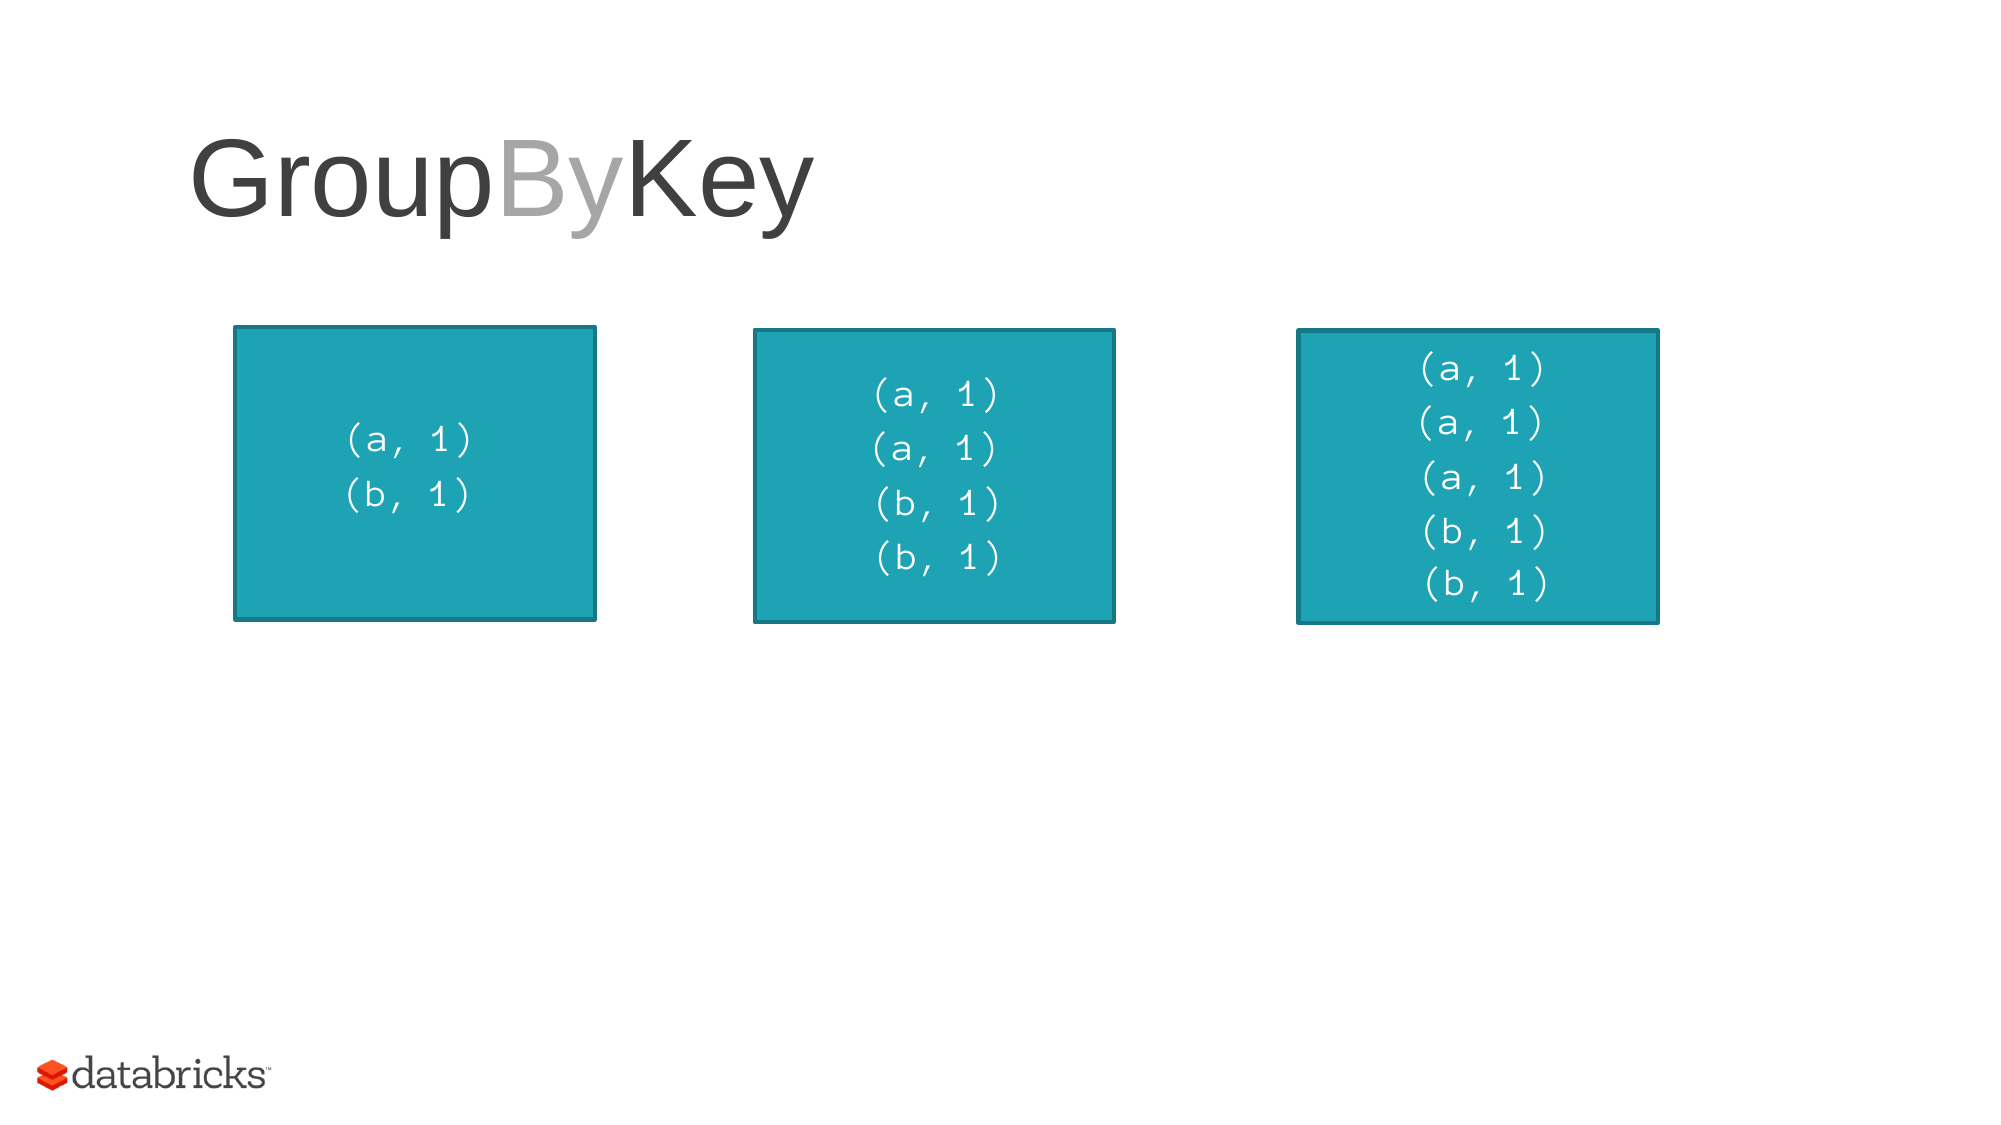

# GroupByKey

(a, 1)
(a, 1)
(a, 1)
(a, 1)
(a, 1)
(a, 1)
(b, 1)
(b, 1)
(b, 1)
(b, 1)
(b, 1)